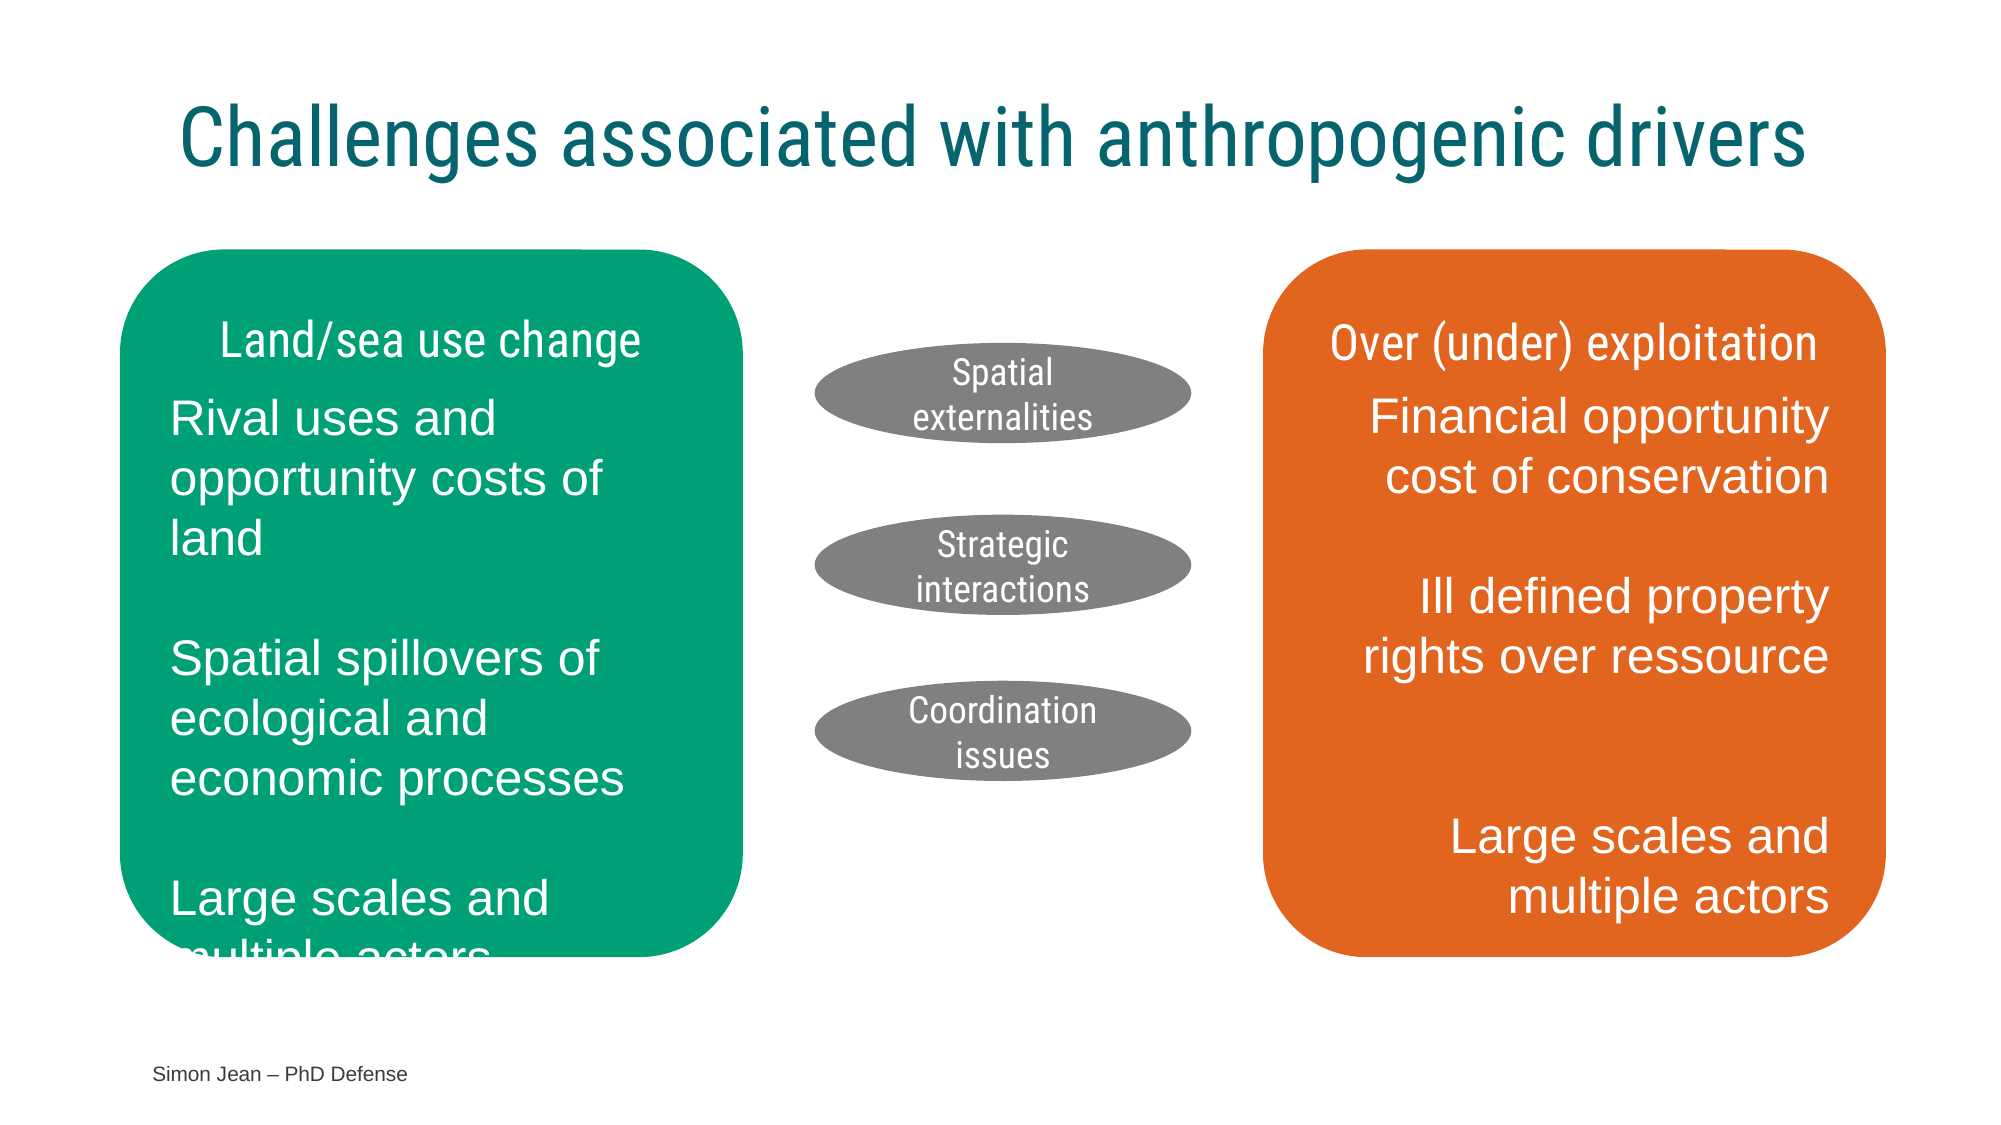

# Challenges associated with anthropogenic drivers

Land/sea use change
Over (under) exploitation
Spatial externalities
Financial opportunity cost of conservation

Ill defined property rights over ressource

Large scales and multiple actors
Rival uses and opportunity costs of land

Spatial spillovers of ecological and economic processes

Large scales and multiple actors
Strategic interactions
Coordination
issues
Simon Jean – PhD Defense